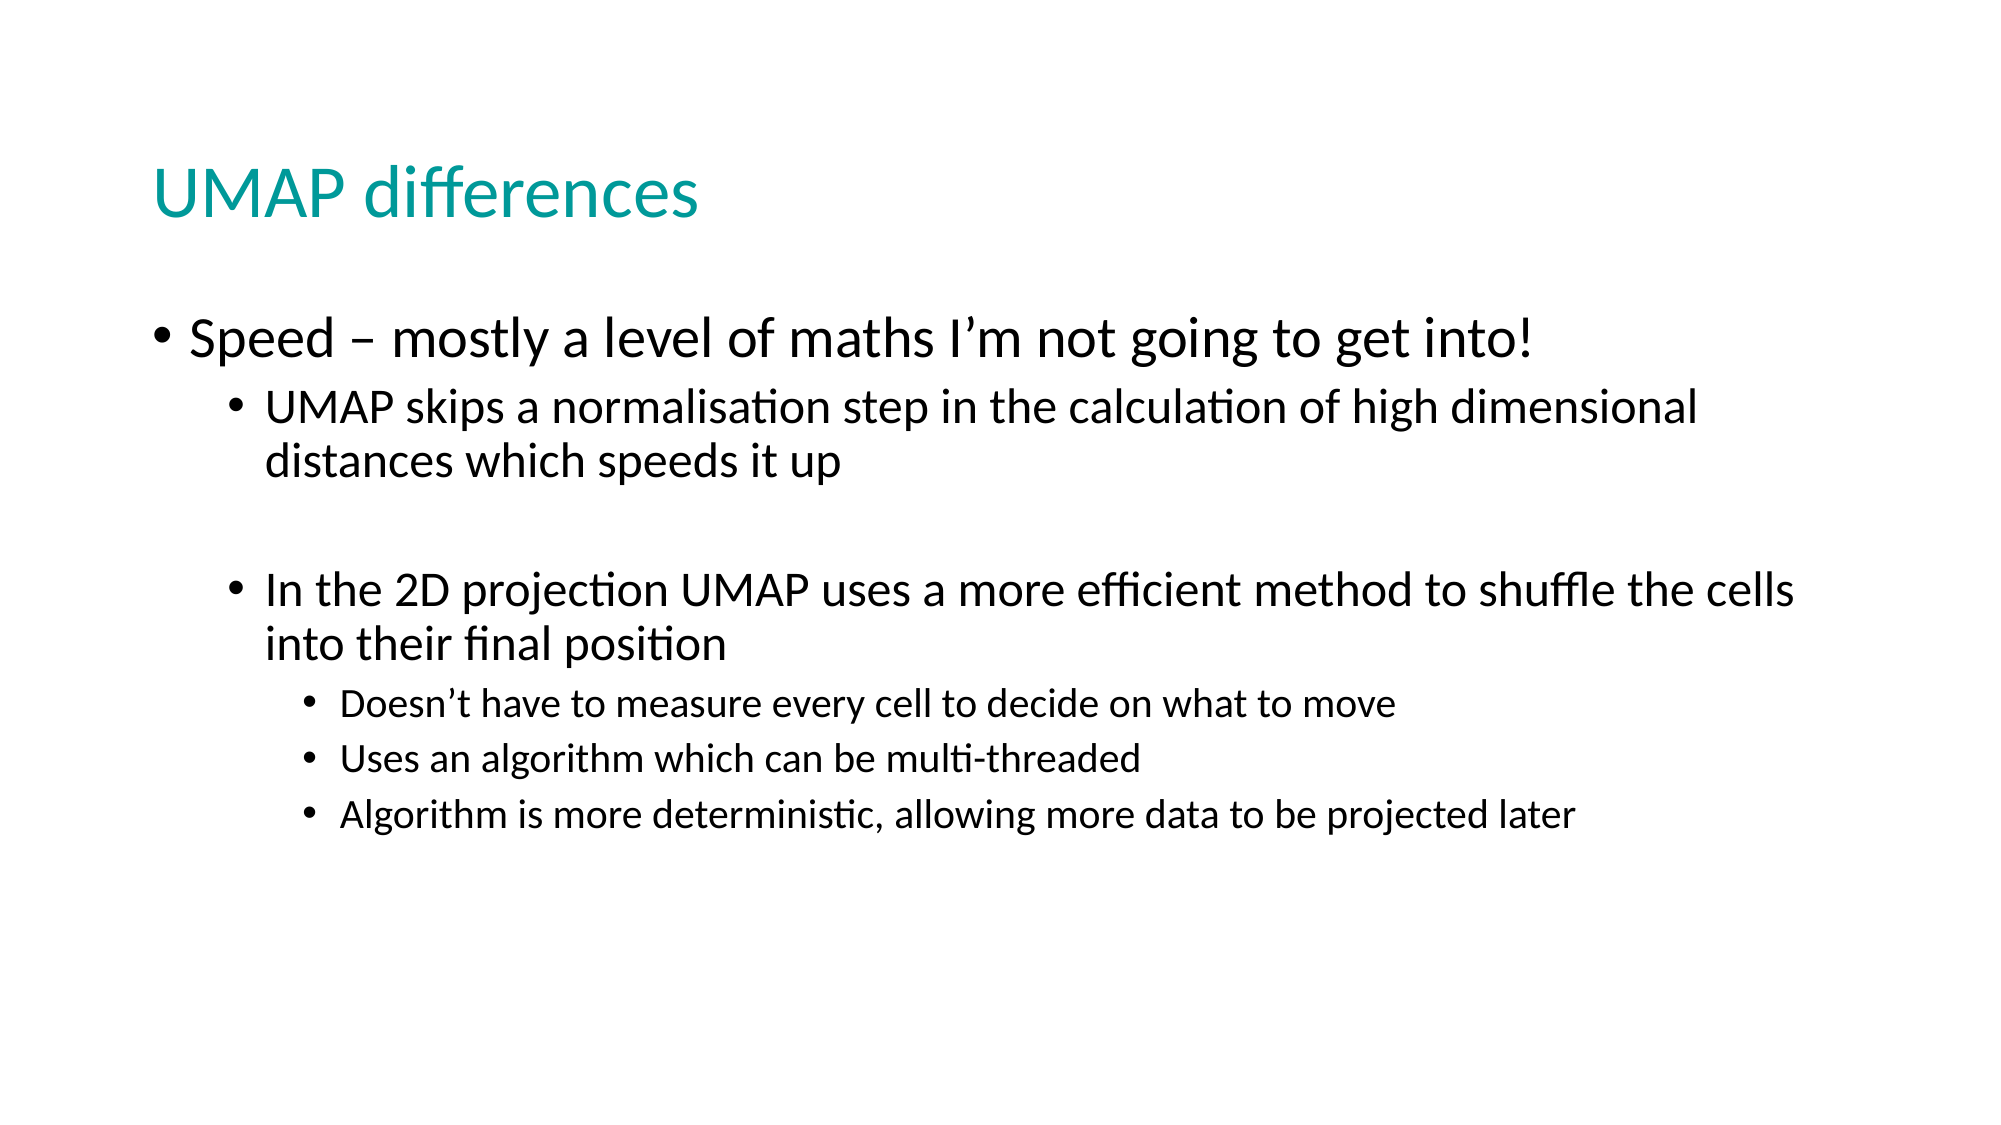

# UMAP differences
Speed – mostly a level of maths I’m not going to get into!
UMAP skips a normalisation step in the calculation of high dimensional distances which speeds it up

In the 2D projection UMAP uses a more efficient method to shuffle the cells into their final position
Doesn’t have to measure every cell to decide on what to move
Uses an algorithm which can be multi-threaded
Algorithm is more deterministic, allowing more data to be projected later